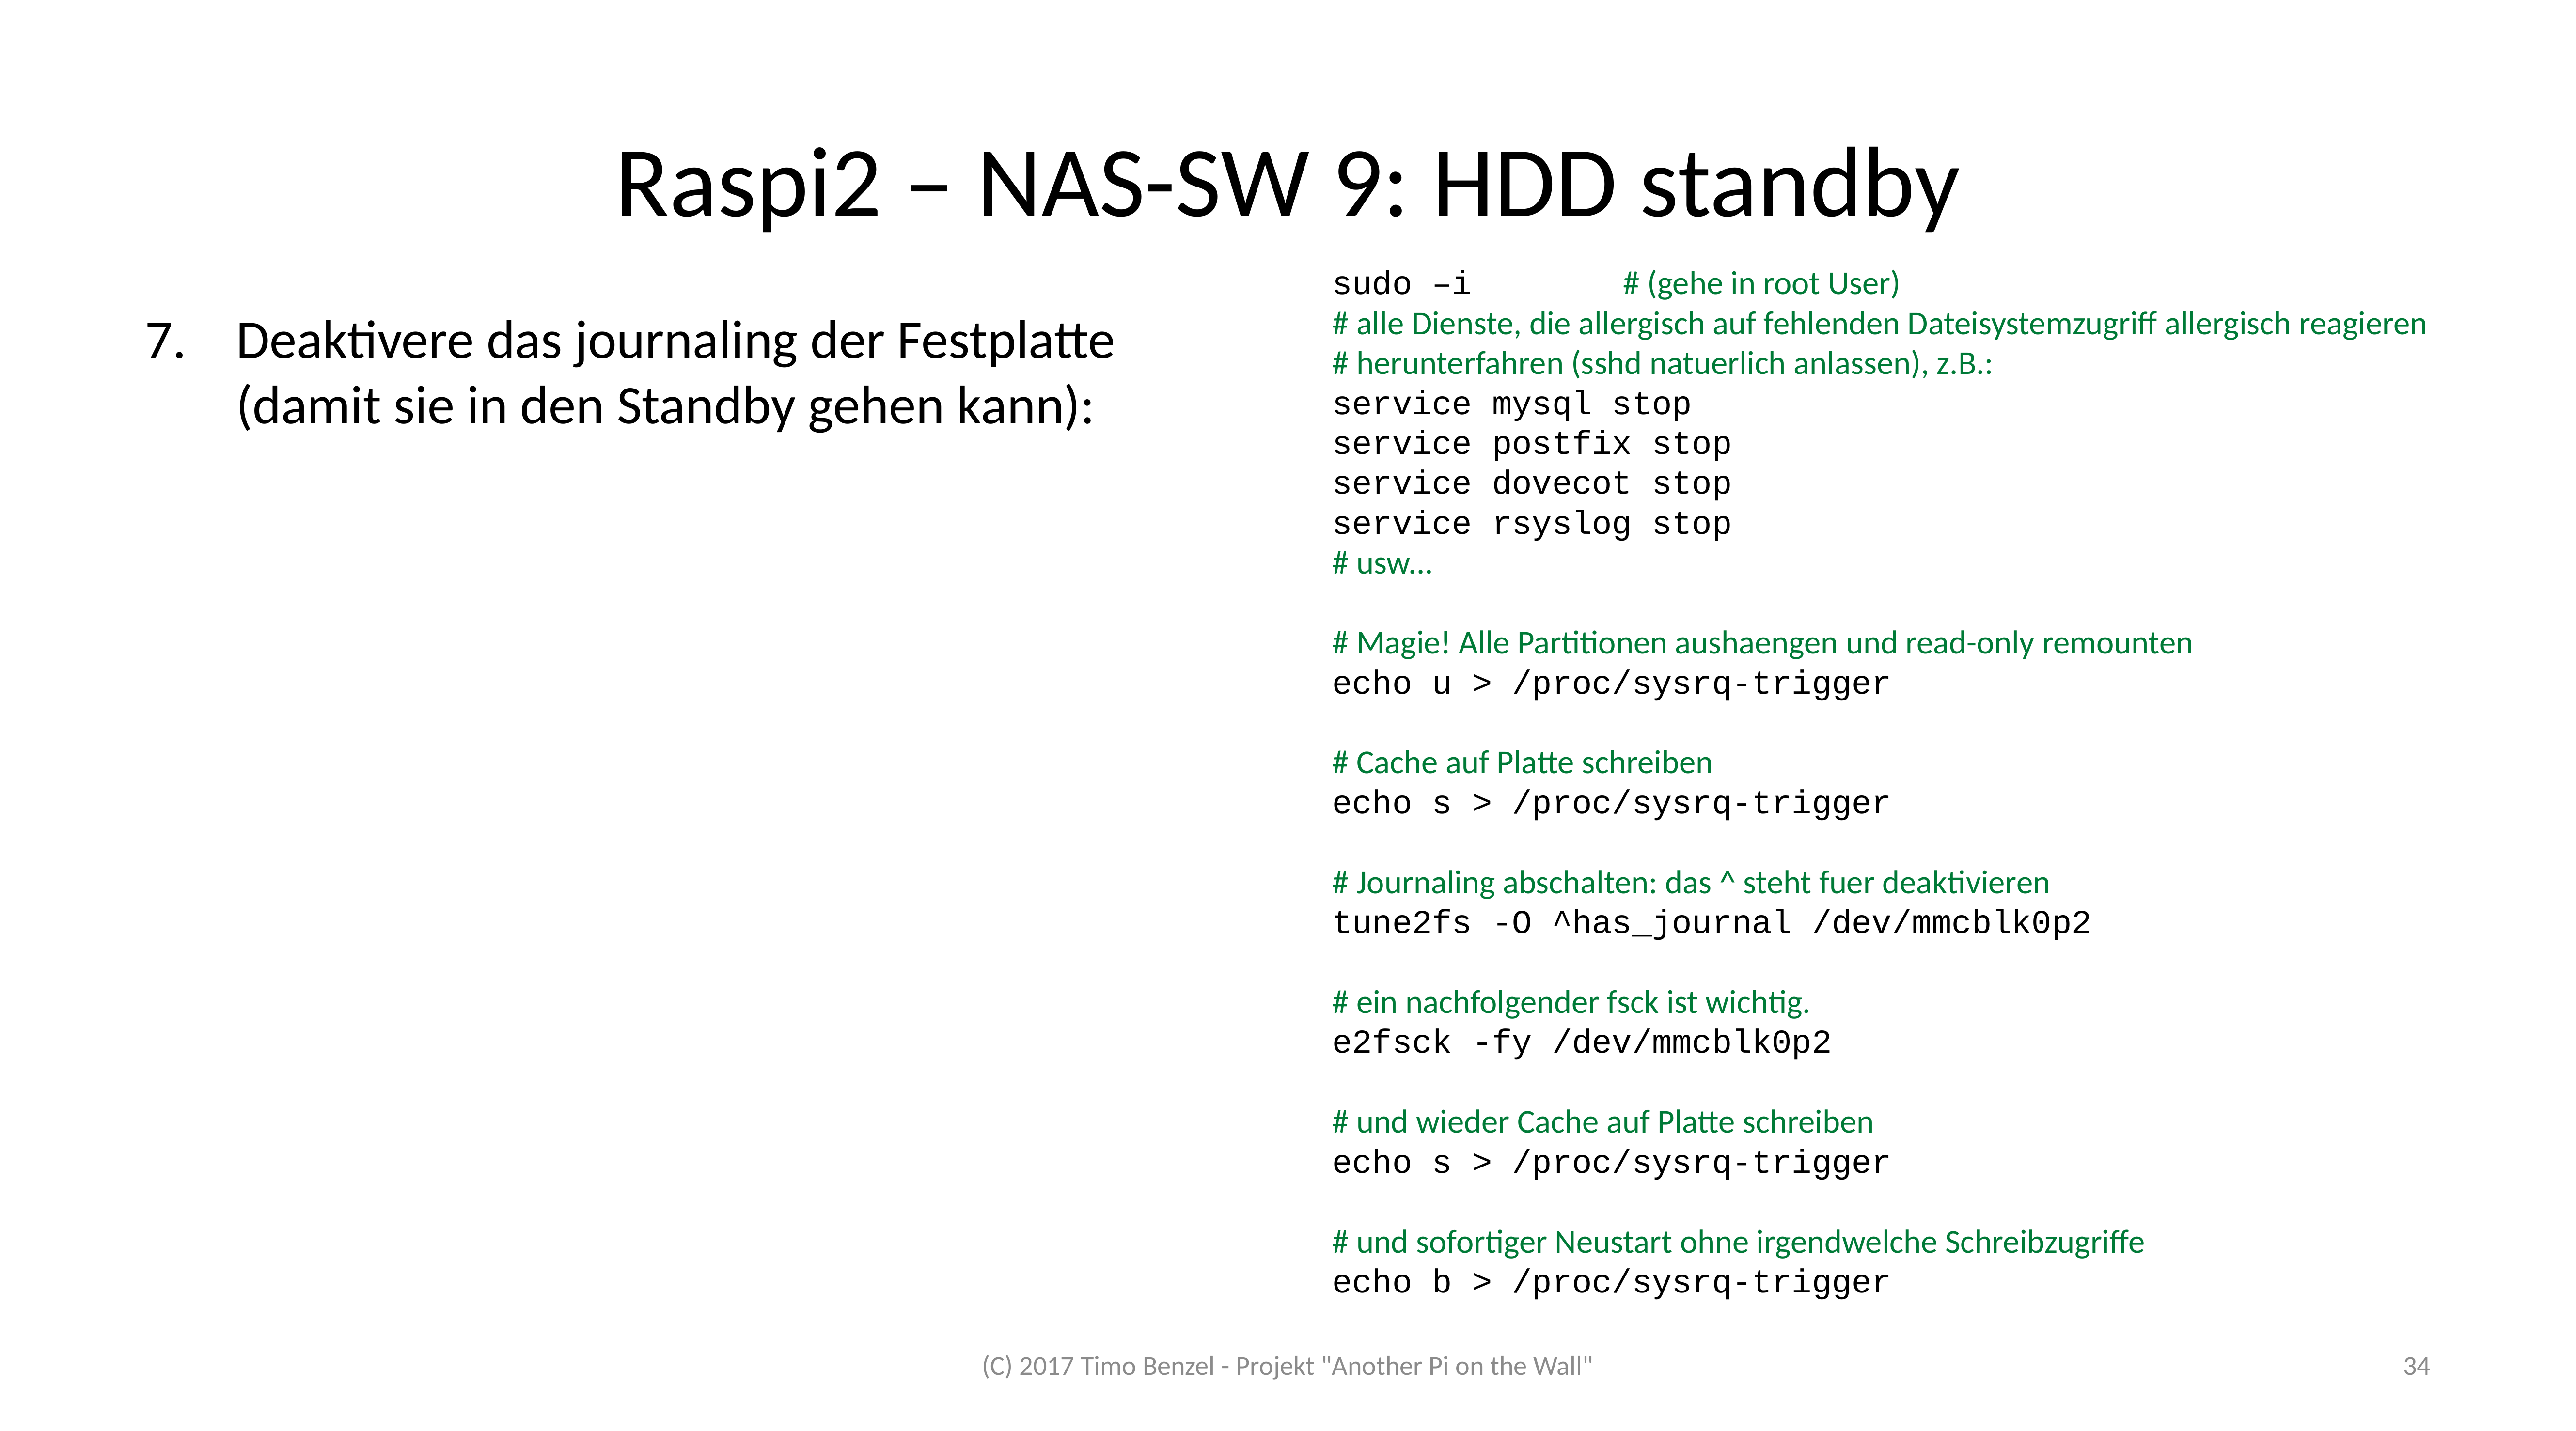

# Raspi2 – NAS-SW 9: HDD standby
sudo –i			# (gehe in root User)
# alle Dienste, die allergisch auf fehlenden Dateisystemzugriff allergisch reagieren
# herunterfahren (sshd natuerlich anlassen), z.B.:
service mysql stop
service postfix stop
service dovecot stop
service rsyslog stop
# usw...

# Magie! Alle Partitionen aushaengen und read-only remounten
echo u > /proc/sysrq-trigger

# Cache auf Platte schreiben
echo s > /proc/sysrq-trigger

# Journaling abschalten: das ^ steht fuer deaktivieren
tune2fs -O ^has_journal /dev/mmcblk0p2

# ein nachfolgender fsck ist wichtig.
e2fsck -fy /dev/mmcblk0p2

# und wieder Cache auf Platte schreiben
echo s > /proc/sysrq-trigger

# und sofortiger Neustart ohne irgendwelche Schreibzugriffe
echo b > /proc/sysrq-trigger
Deaktivere das journaling der Festplatte
(damit sie in den Standby gehen kann):

(C) 2017 Timo Benzel - Projekt "Another Pi on the Wall"
34